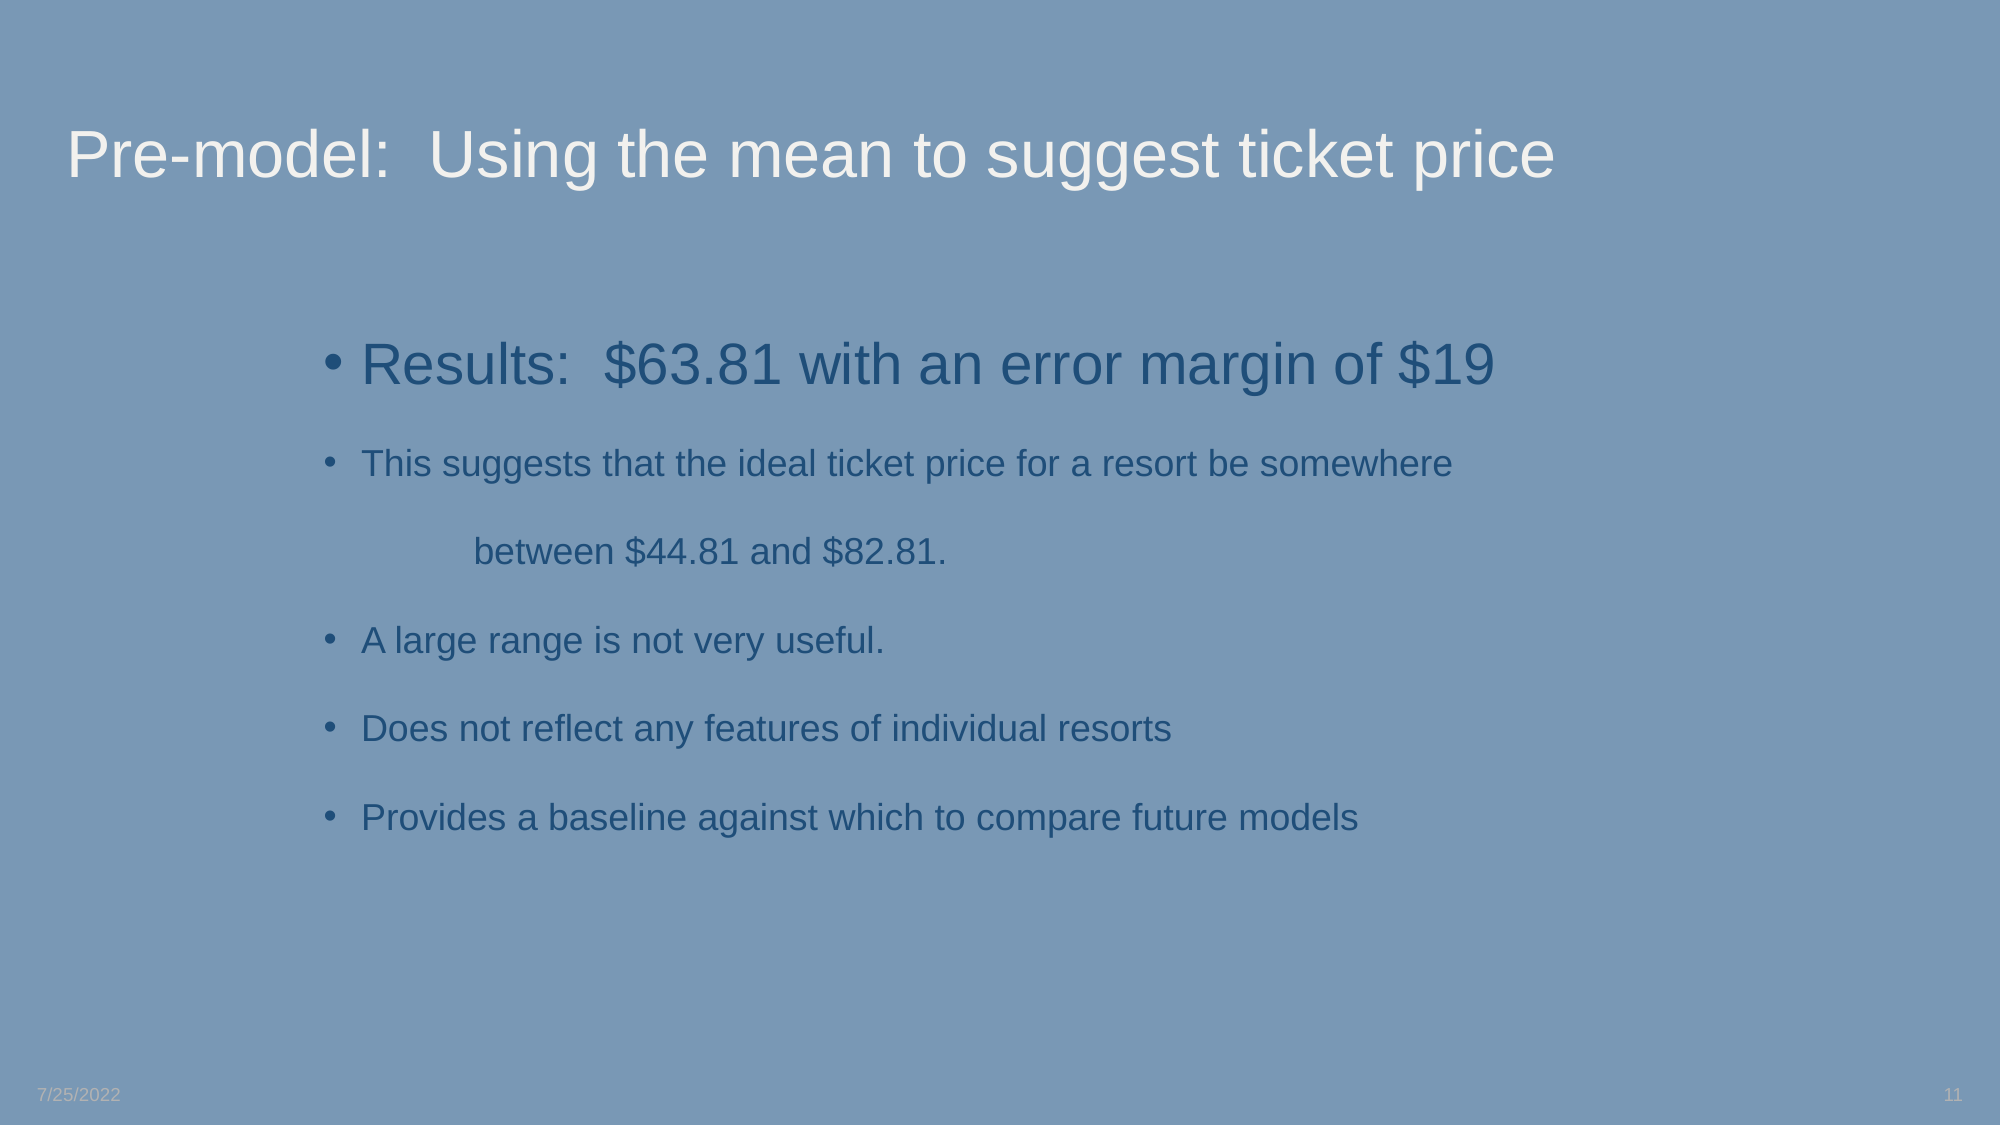

# Pre-model:  Using the mean to suggest ticket price
Results:  $63.81 with an error margin of $19
This suggests that the ideal ticket price for a resort be somewhere
	between $44.81 and $82.81.
A large range is not very useful.
Does not reflect any features of individual resorts
Provides a baseline against which to compare future models
7/25/2022
11